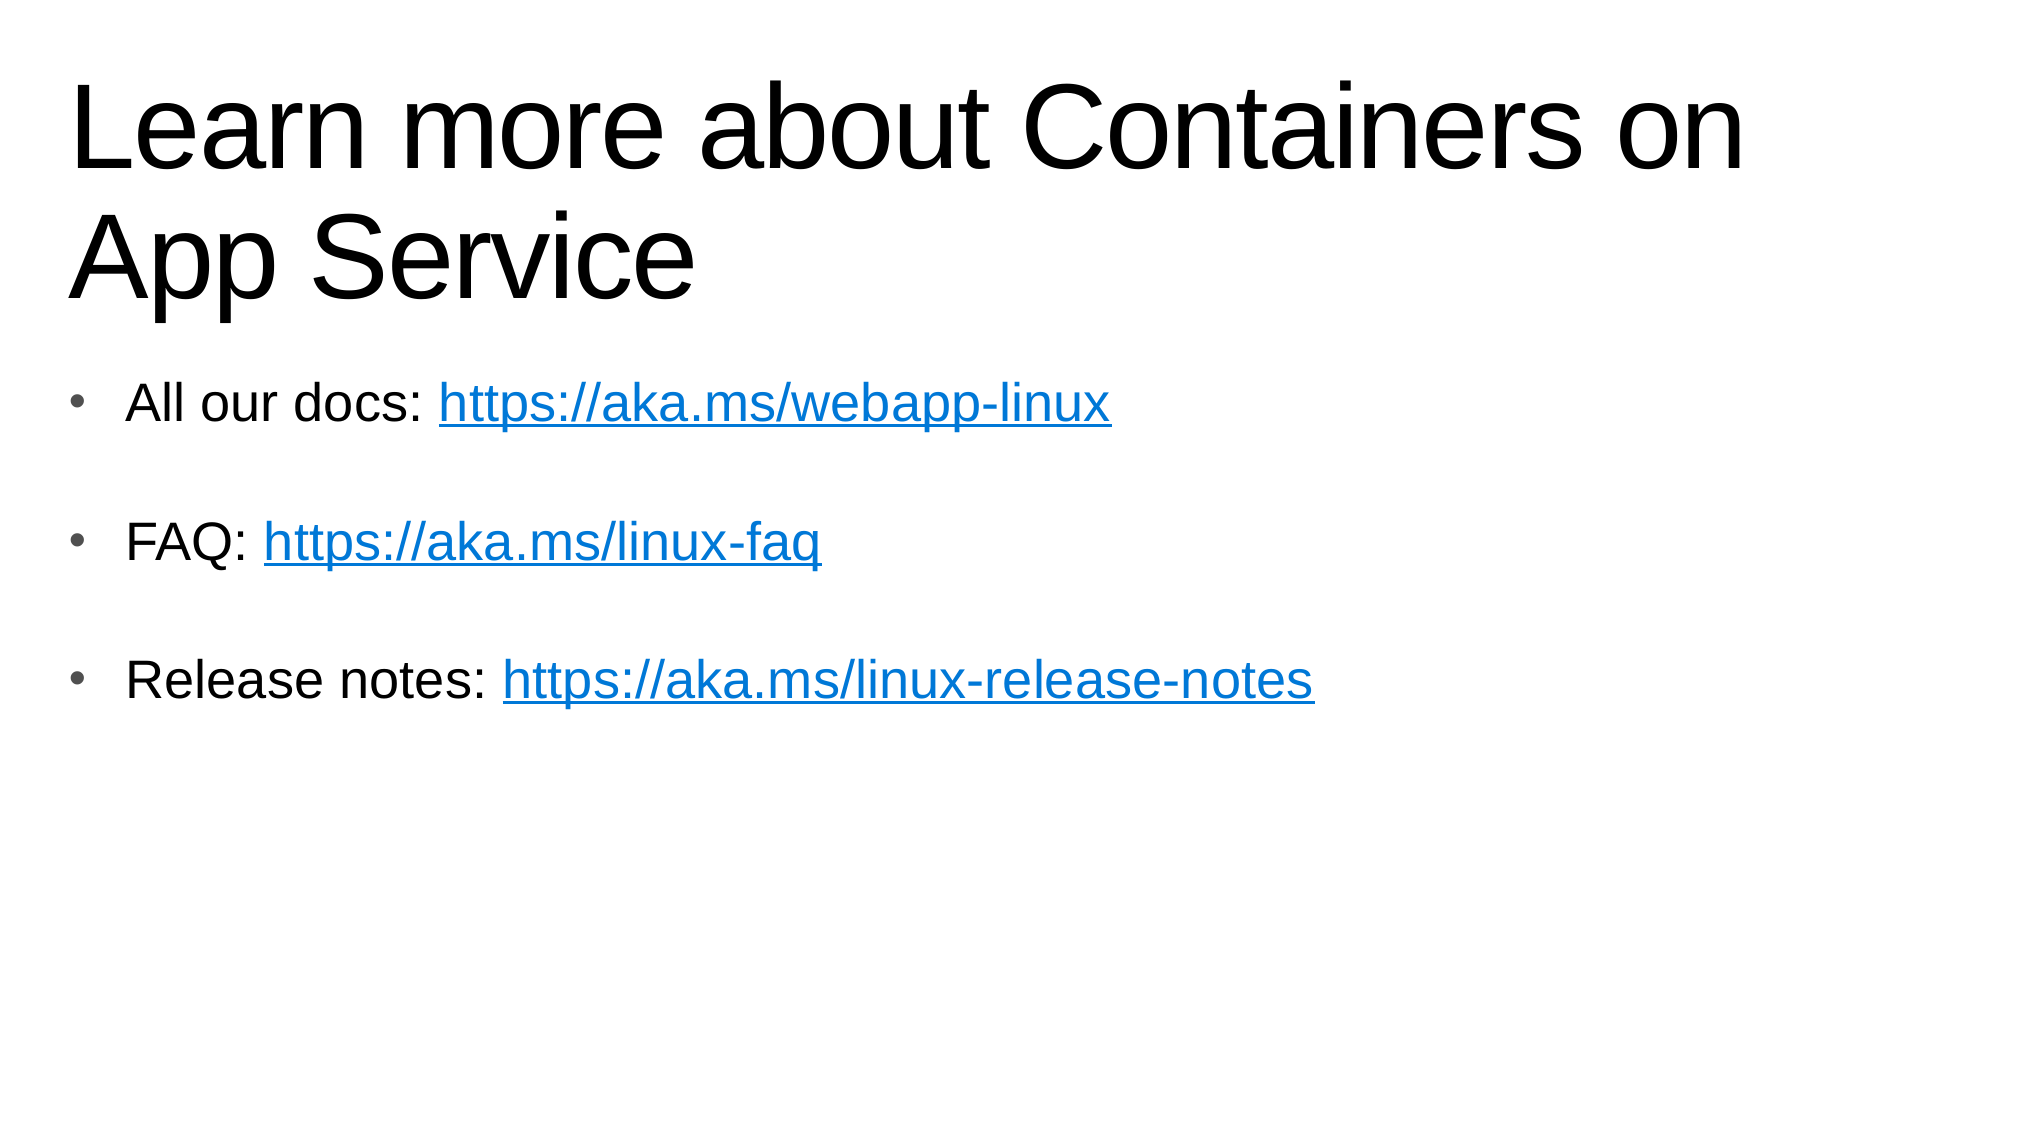

# Learn more about Containers on App Service
All our docs: https://aka.ms/webapp-linux

FAQ: https://aka.ms/linux-faq

Release notes: https://aka.ms/linux-release-notes